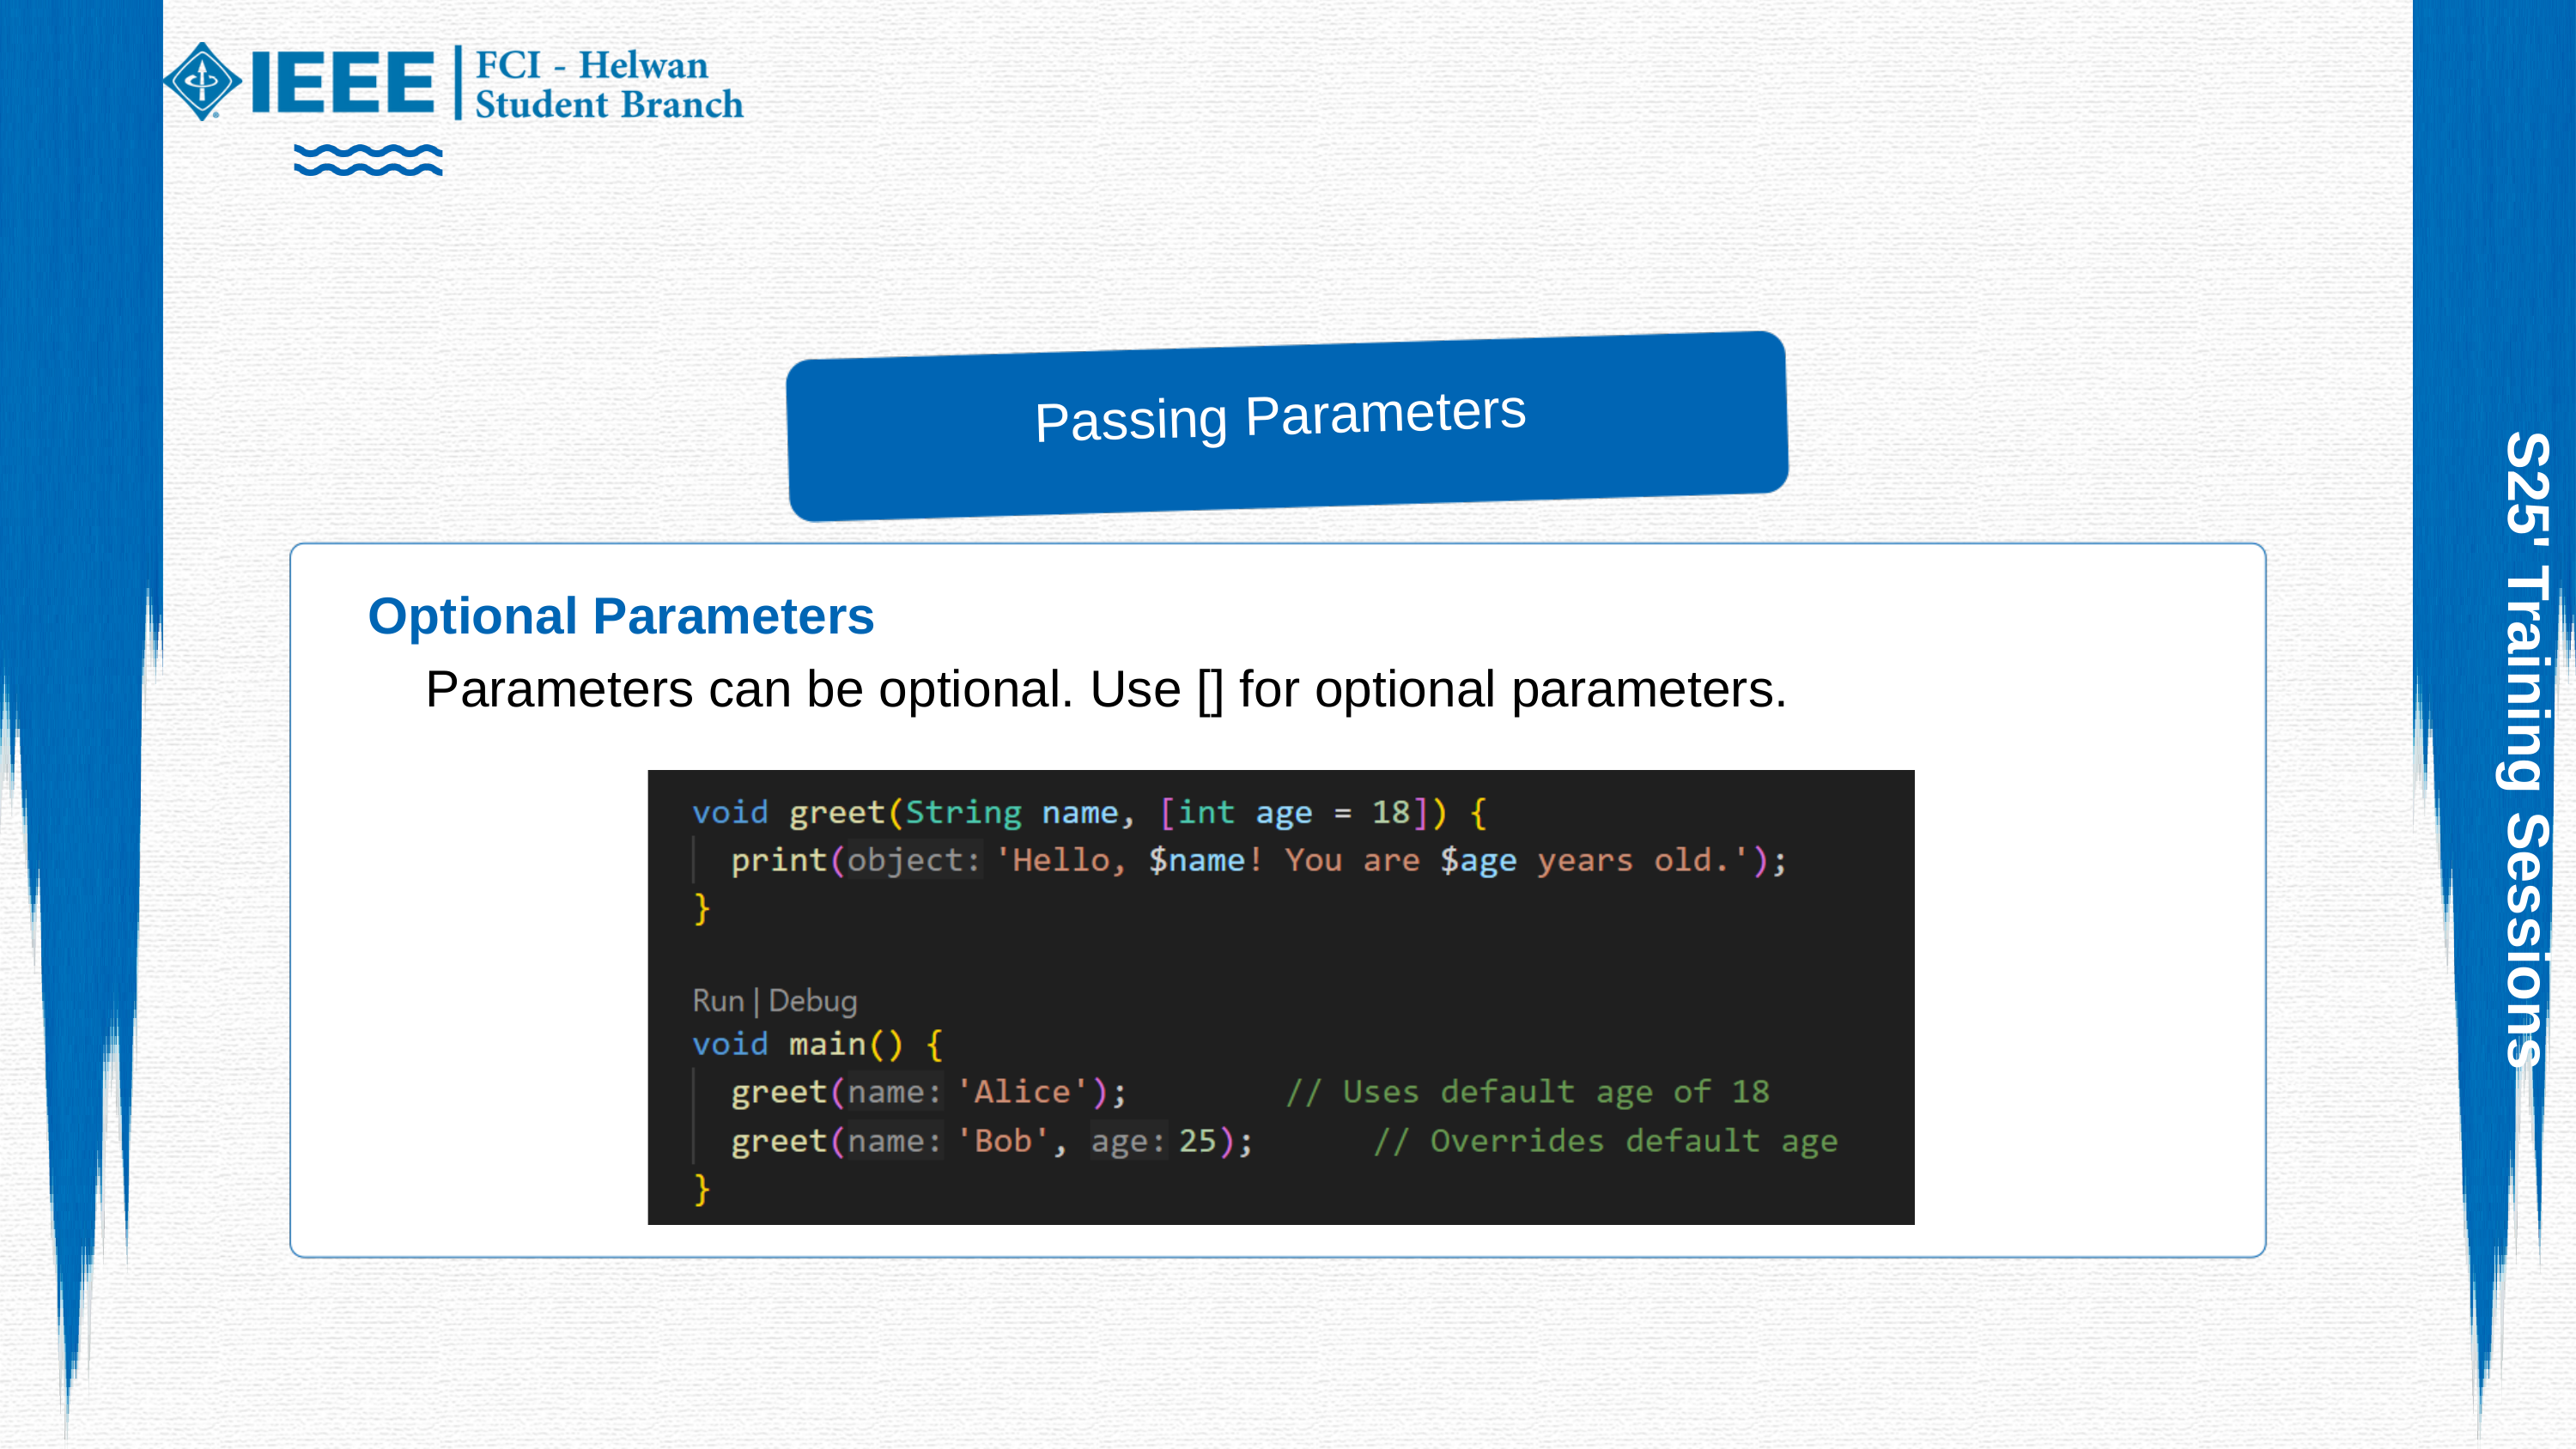

Passing Parameters

Optional Parameters
    Parameters can be optional. Use [] for optional parameters.

S25' Training Sessions